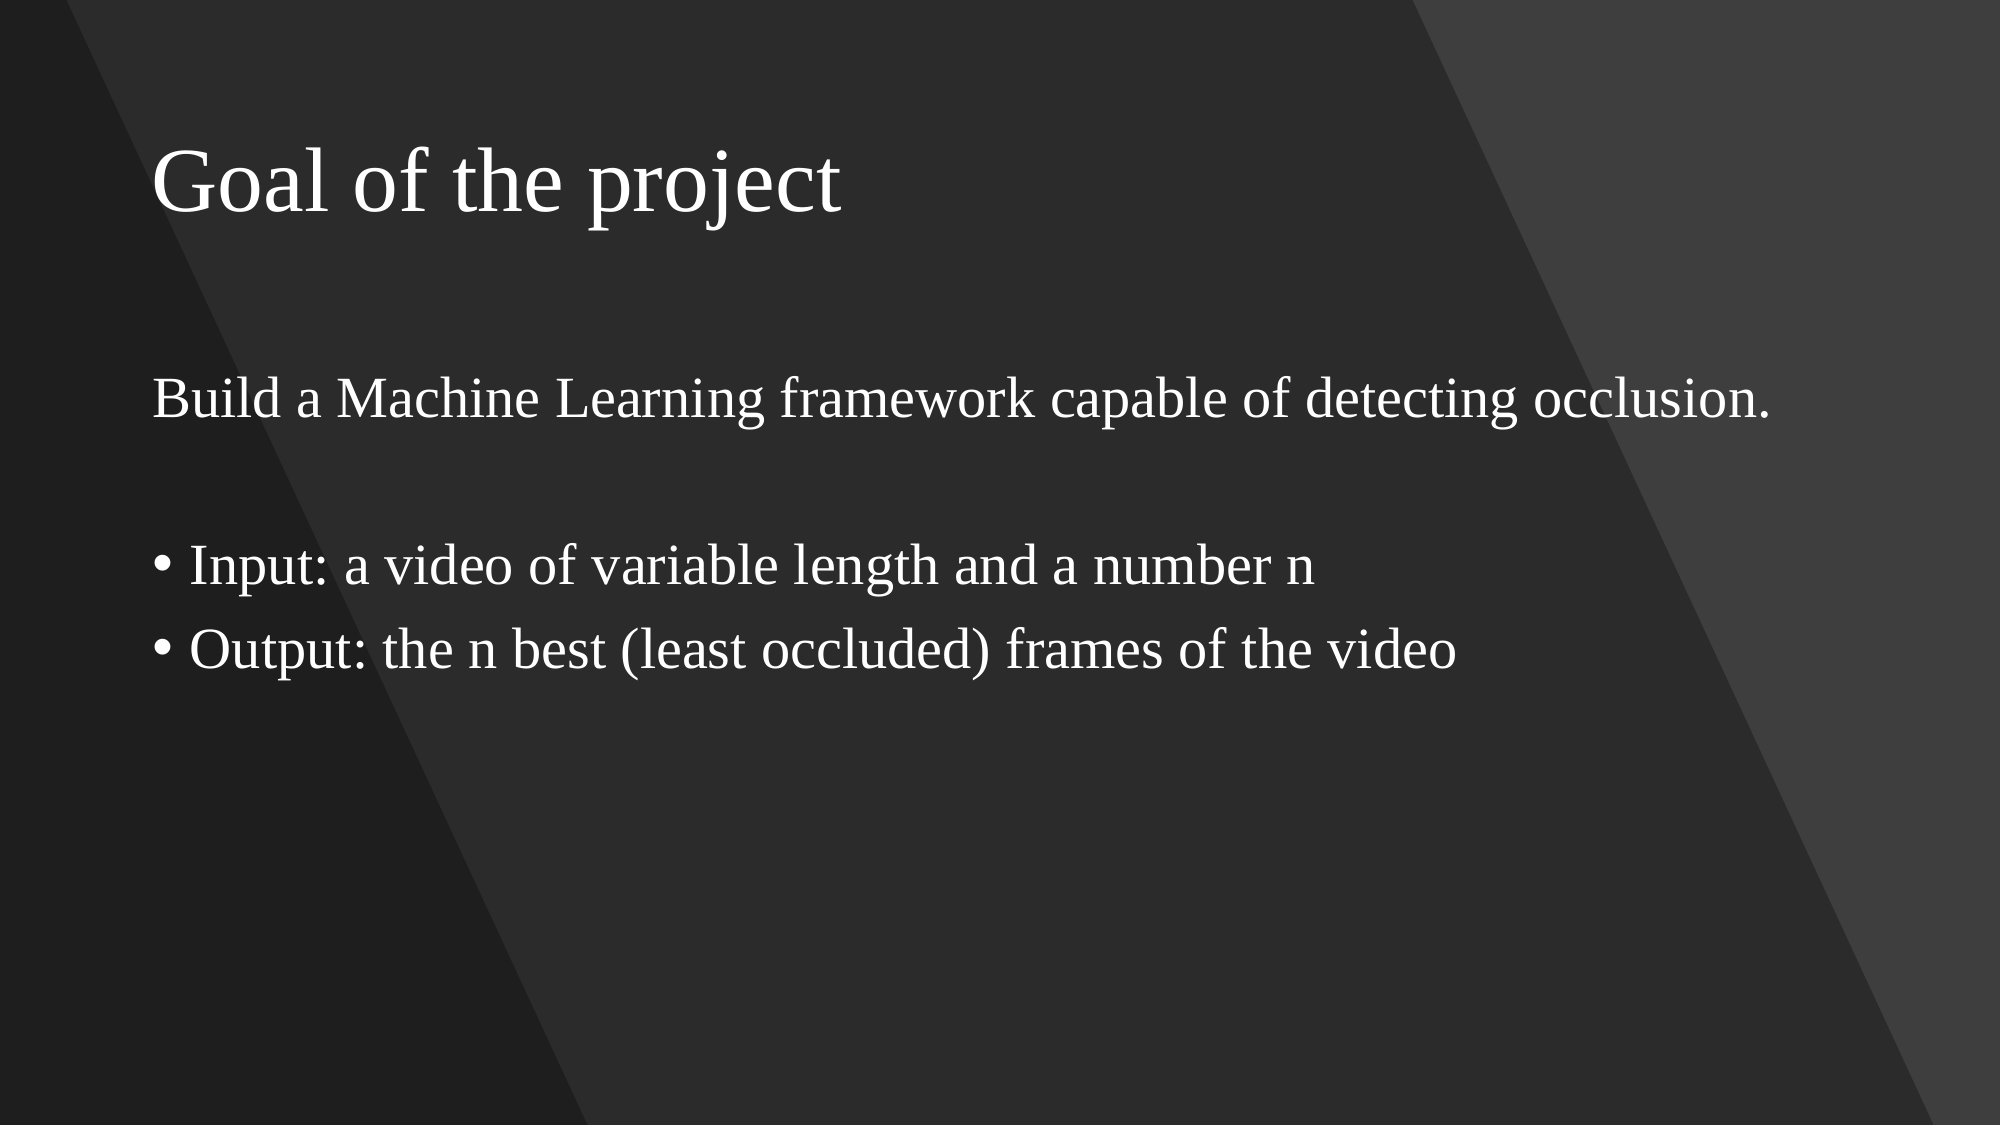

# Goal of the project
Build a Machine Learning framework capable of detecting occlusion.

Input: a video of variable length and a number n
Output: the n best (least occluded) frames of the video